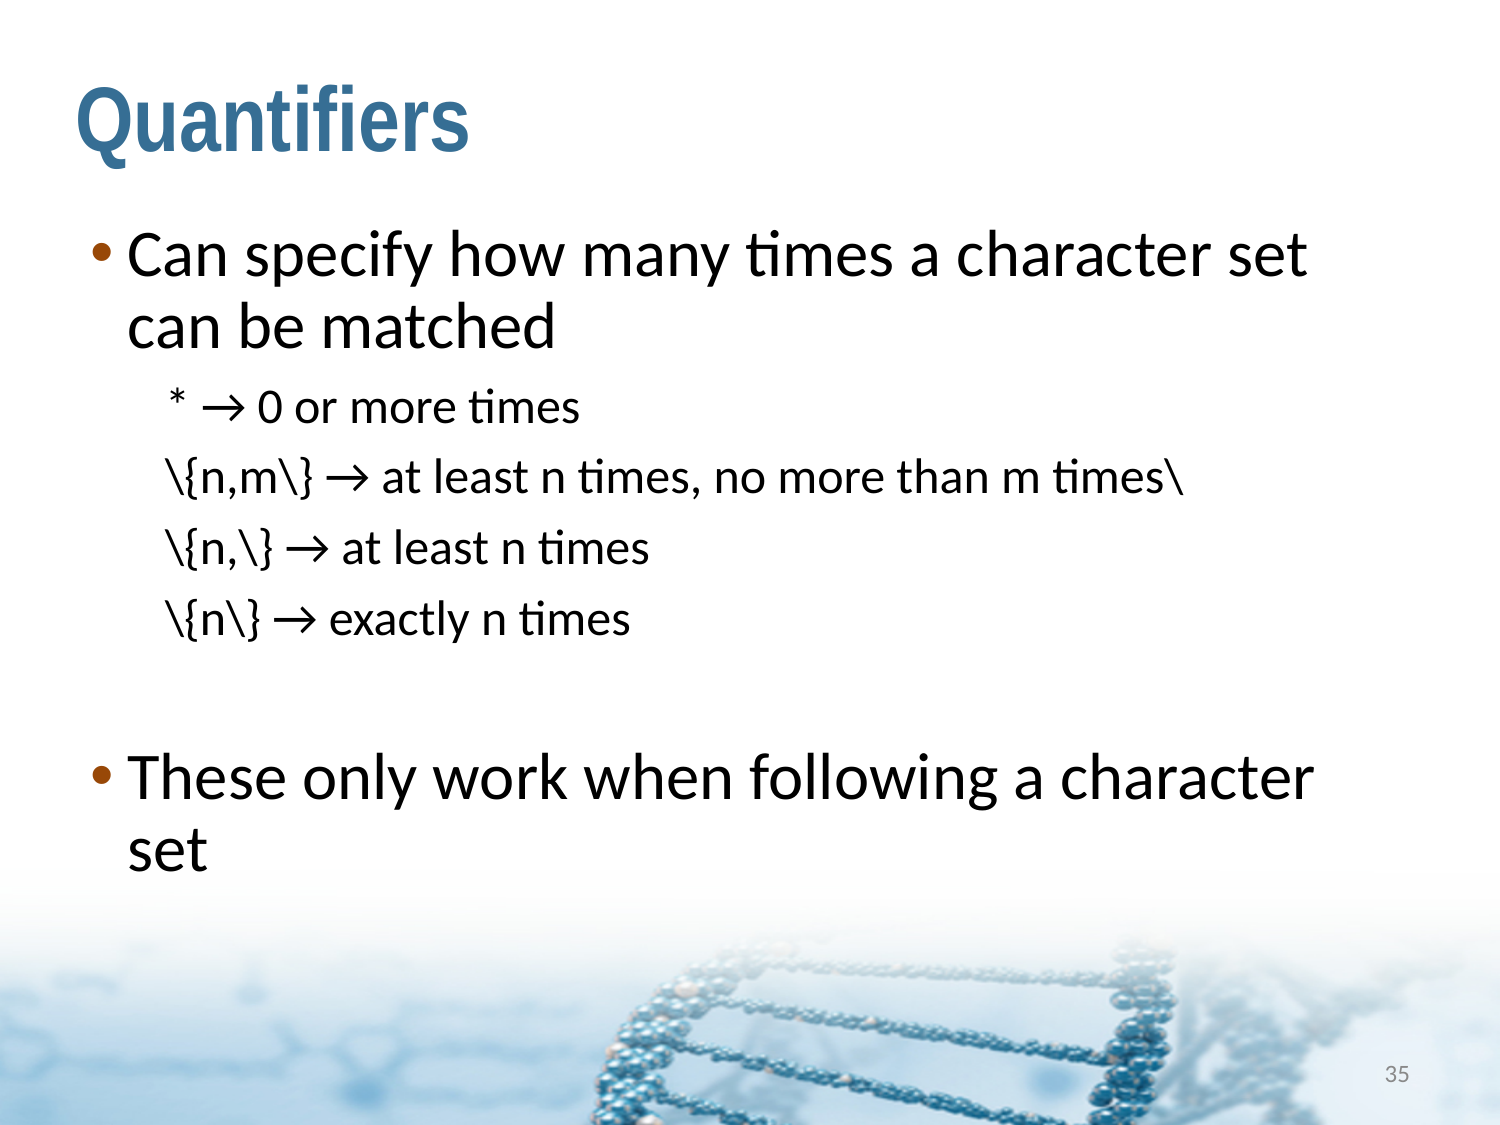

# Quantifiers
Can specify how many times a character set can be matched
* → 0 or more times
\{n,m\} → at least n times, no more than m times\
\{n,\} → at least n times
\{n\} → exactly n times

These only work when following a character set
35